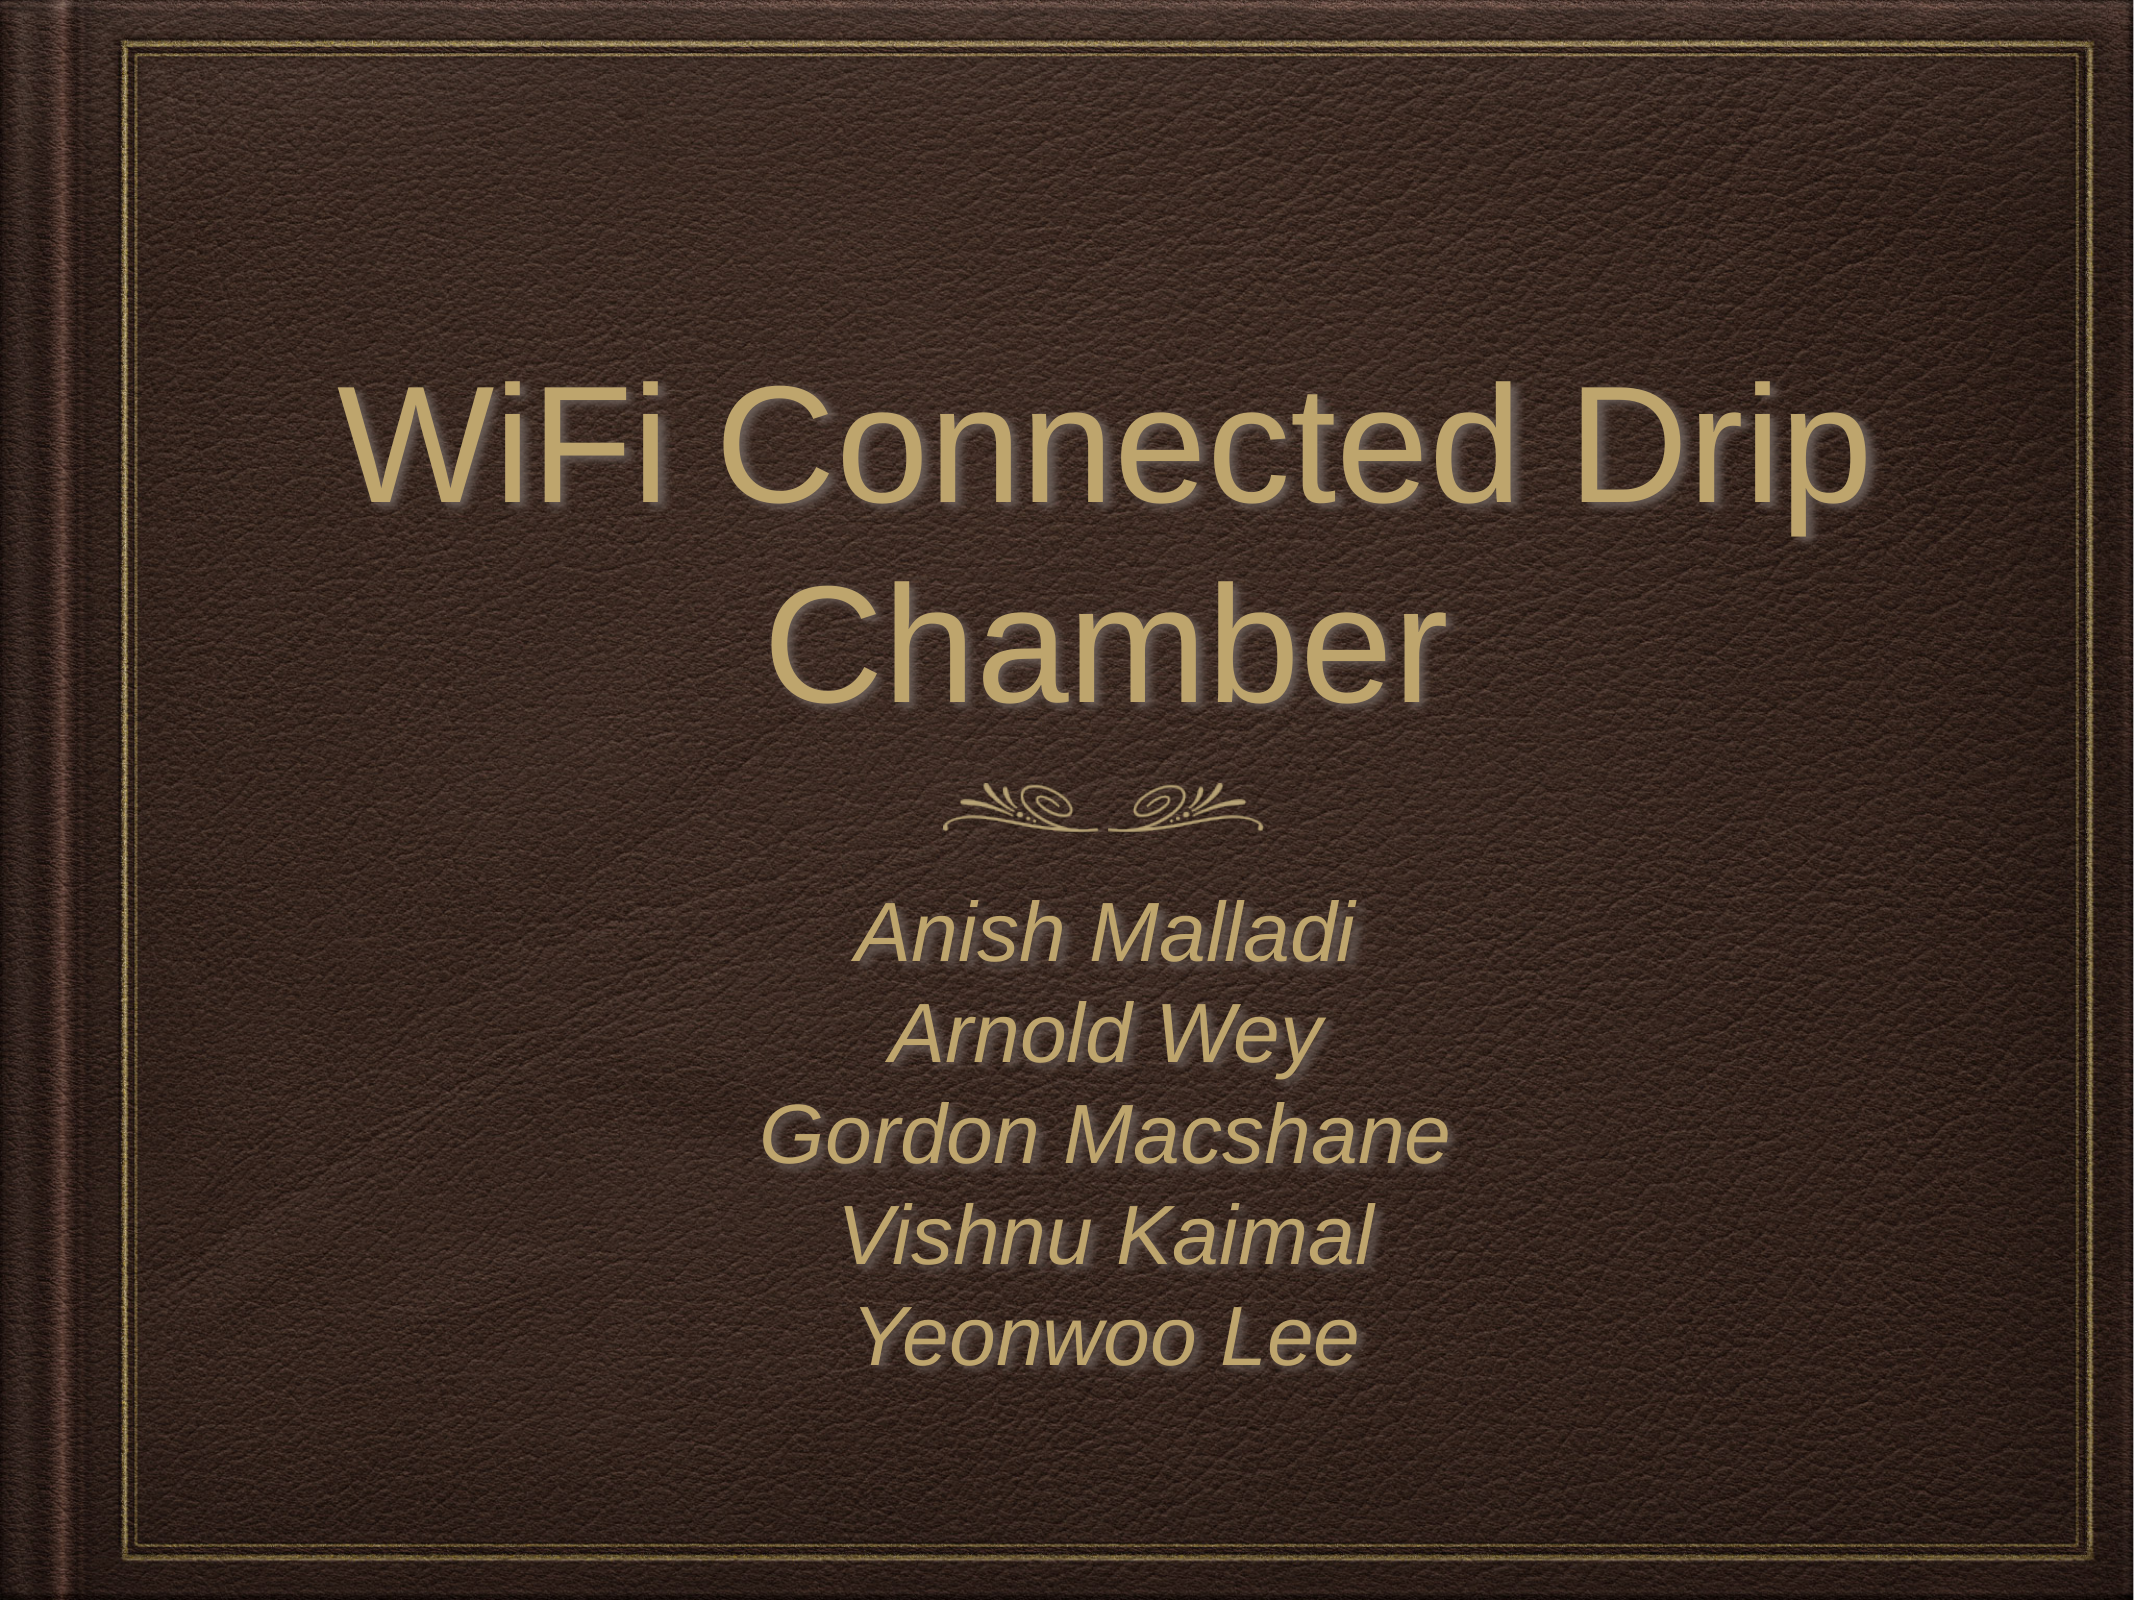

# WiFi Connected Drip Chamber
Anish Malladi
Arnold Wey
Gordon Macshane
Vishnu Kaimal
Yeonwoo Lee